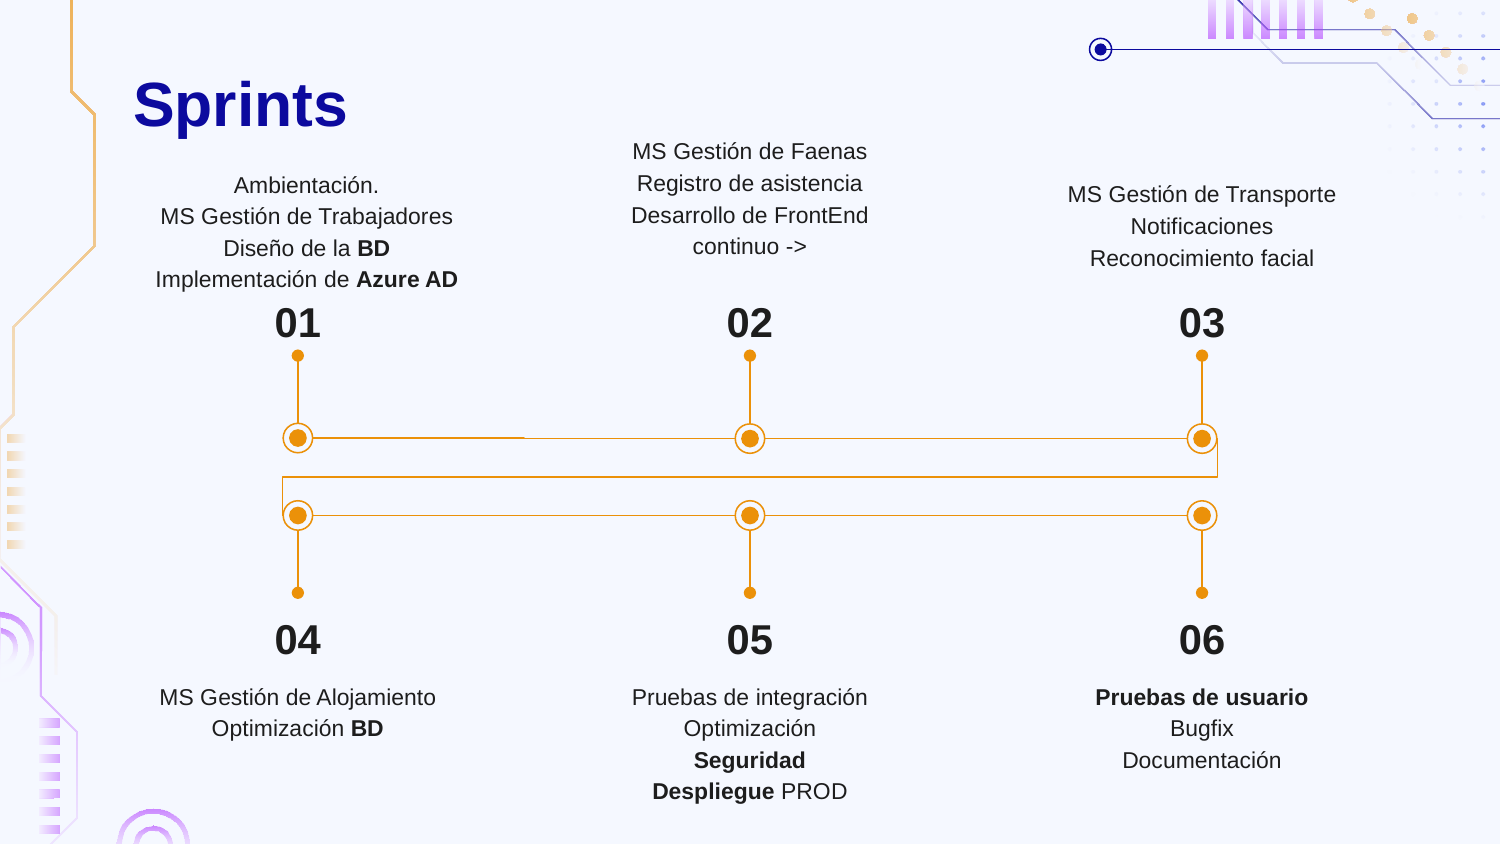

# Sprints
MS Gestión de Faenas
Registro de asistencia
Desarrollo de FrontEnd continuo ->
MS Gestión de Transporte
Notificaciones
Reconocimiento facial
Ambientación.
MS Gestión de Trabajadores
Diseño de la BD
Implementación de Azure AD
01
02
03

04
05
06
MS Gestión de Alojamiento
Optimización BD
Pruebas de integración
Optimización
Seguridad
Despliegue PROD
Pruebas de usuario
Bugfix
Documentación